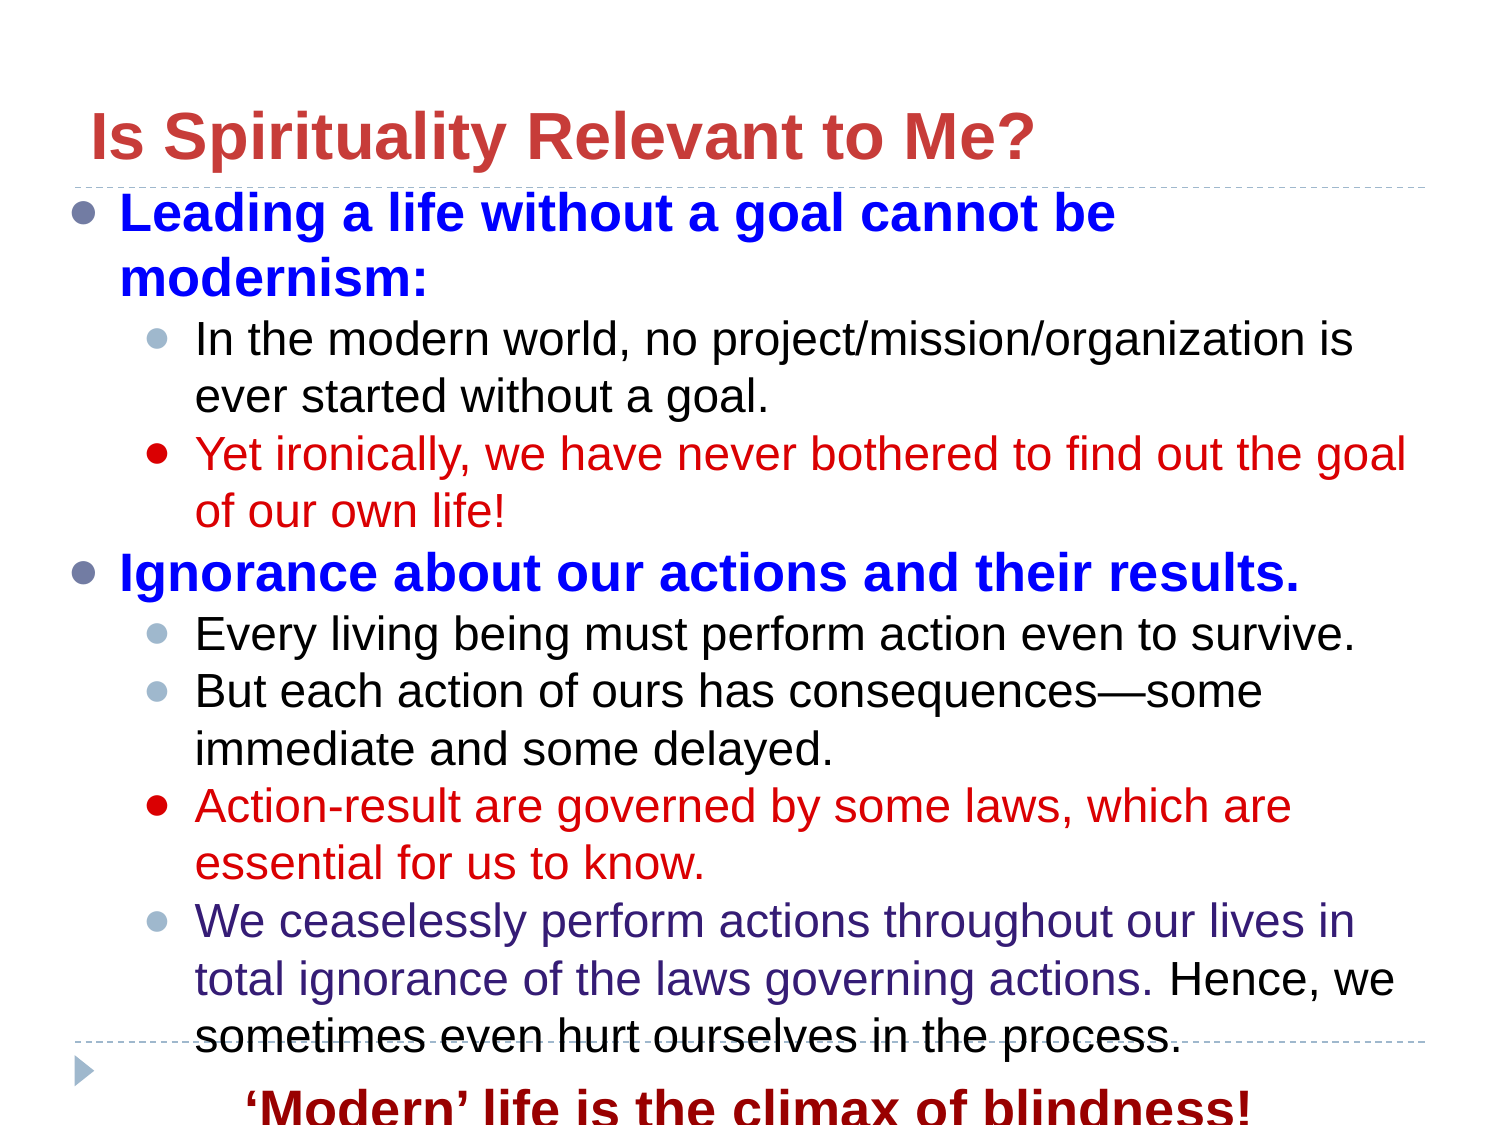

# Is Spirituality Relevant to Me?
Leading a life without a goal cannot be modernism:
In the modern world, no project/mission/organization is ever started without a goal.
Yet ironically, we have never bothered to find out the goal of our own life!
Ignorance about our actions and their results.
Every living being must perform action even to survive.
But each action of ours has consequences—some immediate and some delayed.
Action-result are governed by some laws, which are essential for us to know.
We ceaselessly perform actions throughout our lives in total ignorance of the laws governing actions. Hence, we sometimes even hurt ourselves in the process.
‘Modern’ life is the climax of blindness!